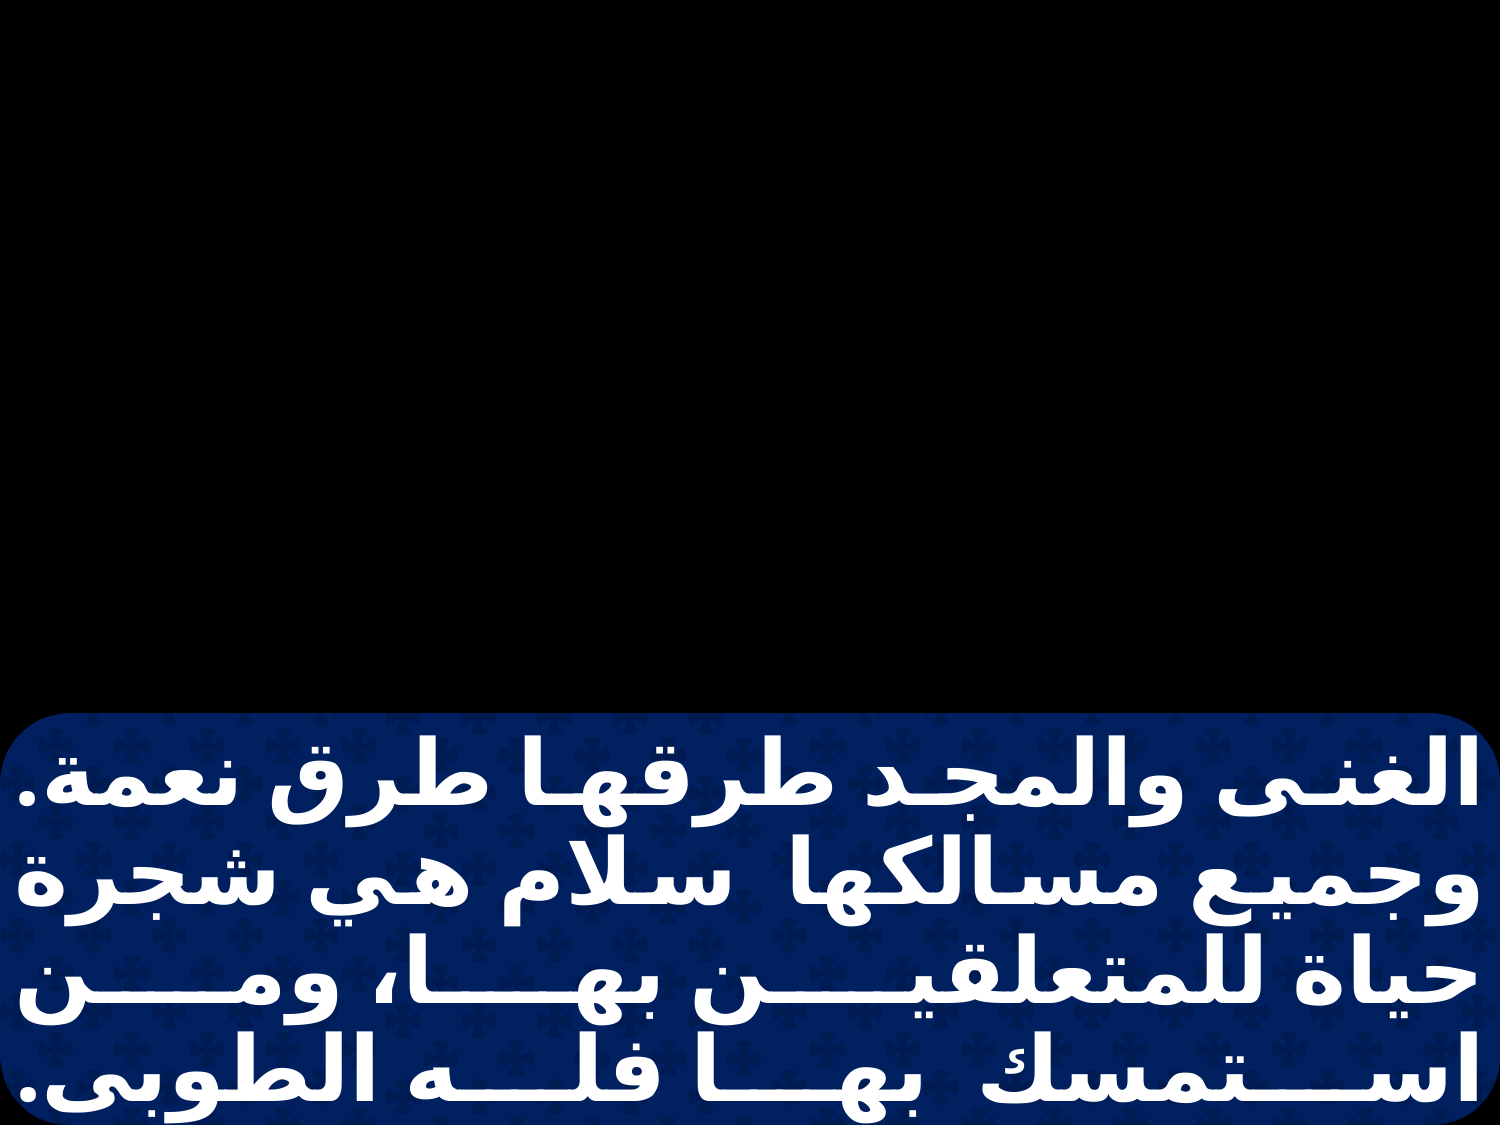

الغنى والمجد طرقها طرق نعمة. وجميع مسالكها  سلام هي شجرة حياة للمتعلقين بها، ومن استمسك  بها فله الطوبى.